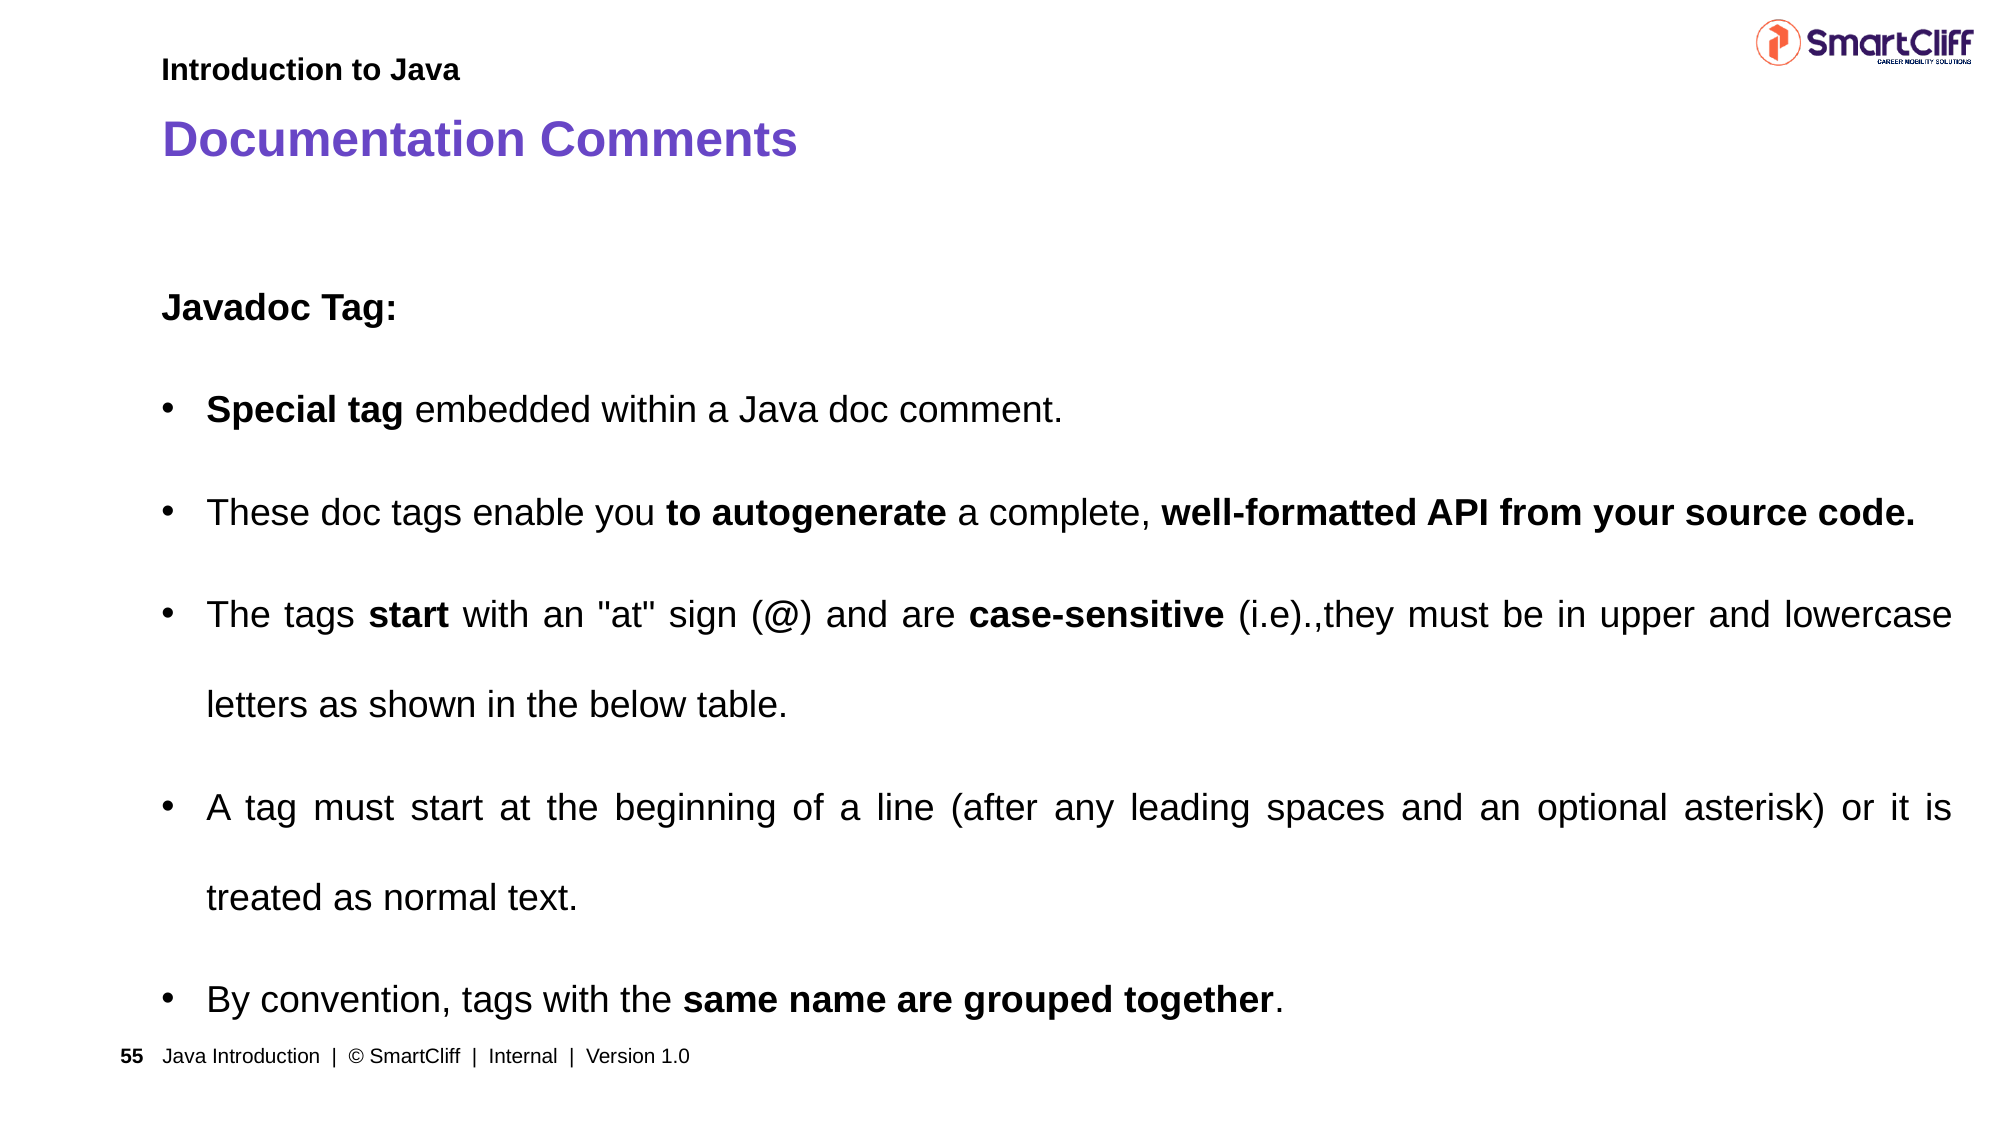

Introduction to Java
# Documentation Comments
Javadoc Tag:
Special tag embedded within a Java doc comment.
These doc tags enable you to autogenerate a complete, well-formatted API from your source code.
The tags start with an "at" sign (@) and are case-sensitive (i.e).,they must be in upper and lowercase letters as shown in the below table.
A tag must start at the beginning of a line (after any leading spaces and an optional asterisk) or it is treated as normal text.
By convention, tags with the same name are grouped together.

Java Introduction  |  © SmartCliff  |  Internal  |  Version 1.0
55